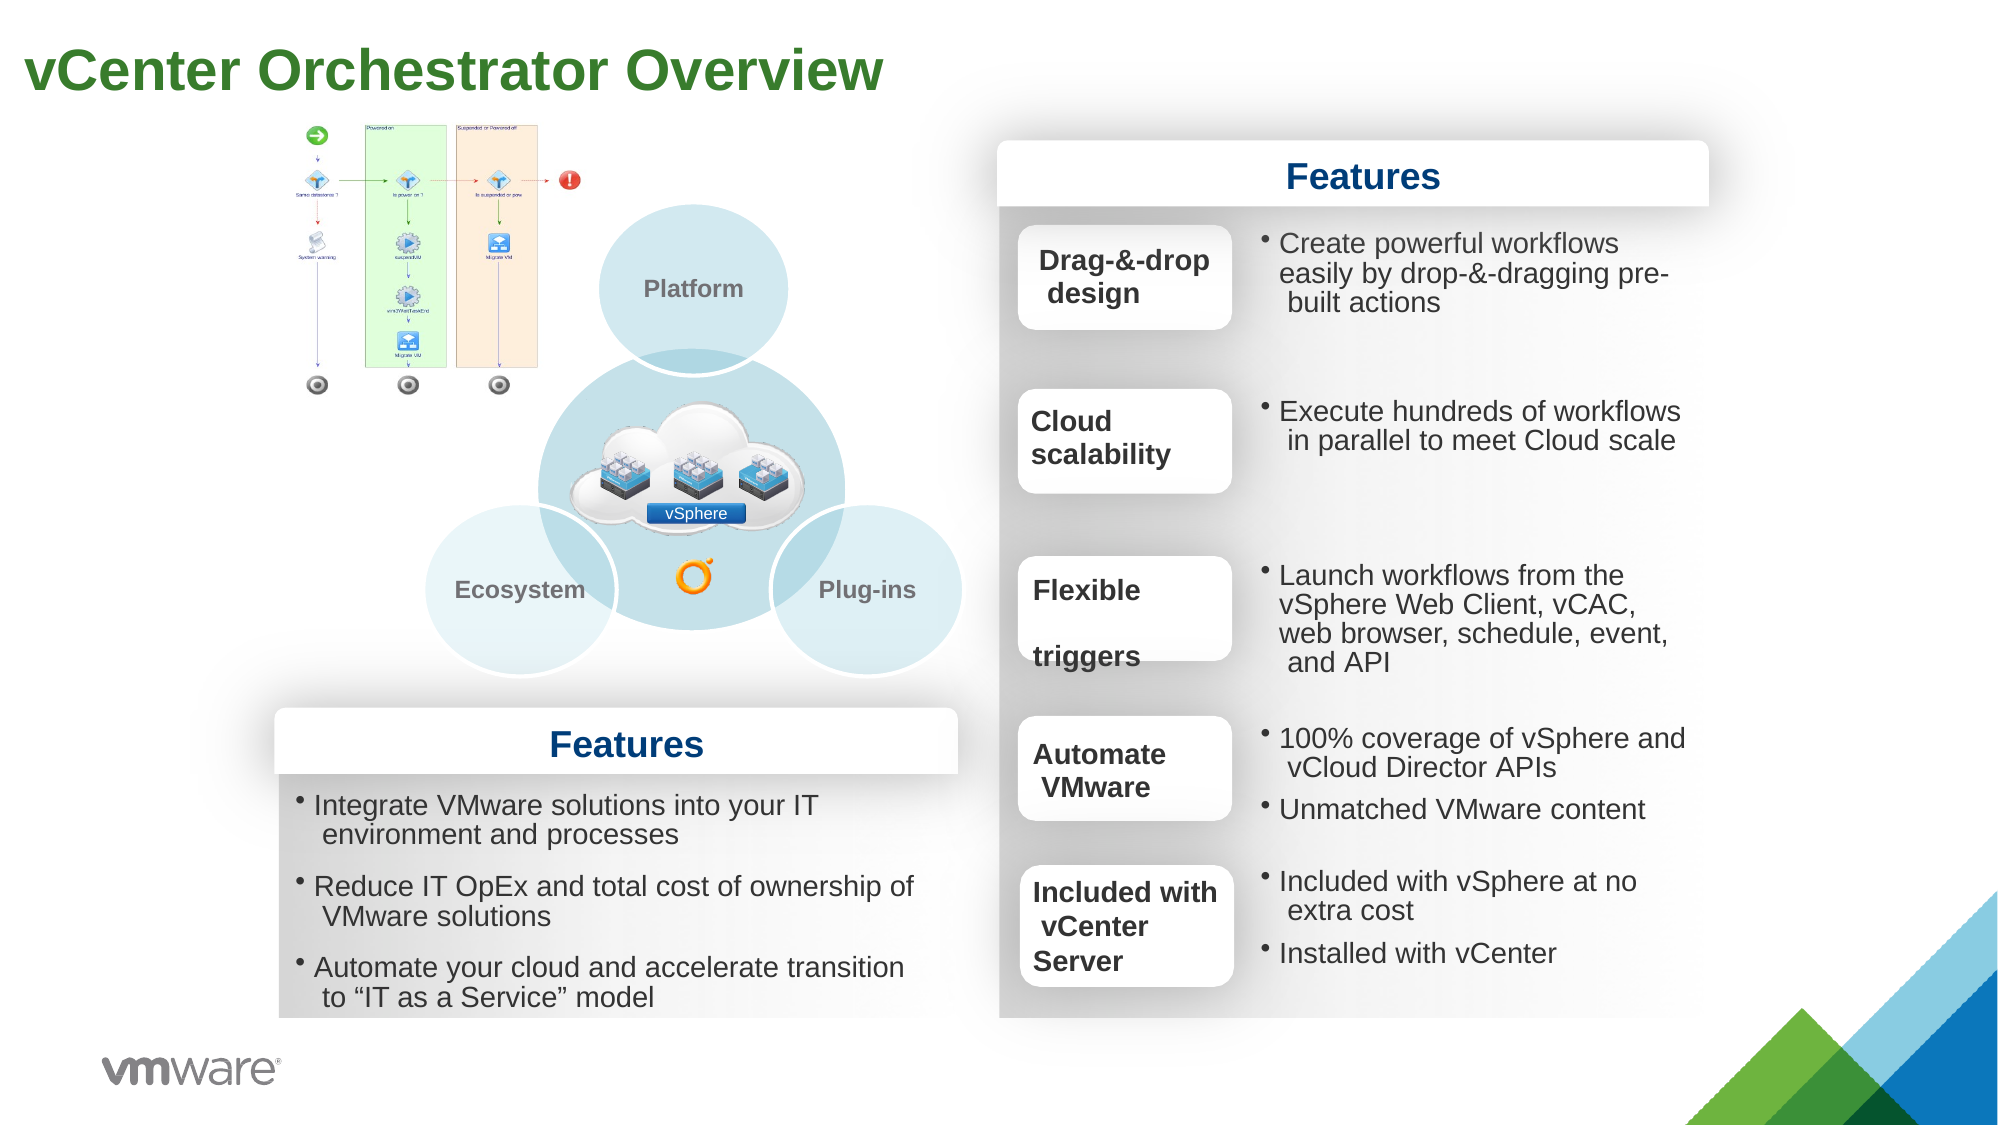

# vCenter Orchestrator Overview

Features

Create powerful workflows  easily by drop-&-dragging pre-  built actions

Drag-&-drop  design
Platform

Execute hundreds of workflows  in parallel to meet Cloud scale
Cloud  scalability

vSphere

Launch workflows from the  vSphere Web Client, vCAC,  web browser, schedule, event,  and API

Flexible  triggers
Ecosystem
Plug-ins

100% coverage of vSphere and  vCloud Director APIs
Unmatched VMware content
Features
Integrate VMware solutions into your IT  environment and processes
Reduce IT OpEx and total cost of ownership of  VMware solutions
Automate your cloud and accelerate transition  to “IT as a Service” model
Automate  VMware

Included with vSphere at no  extra cost
Installed with vCenter

Included with  vCenter  Server